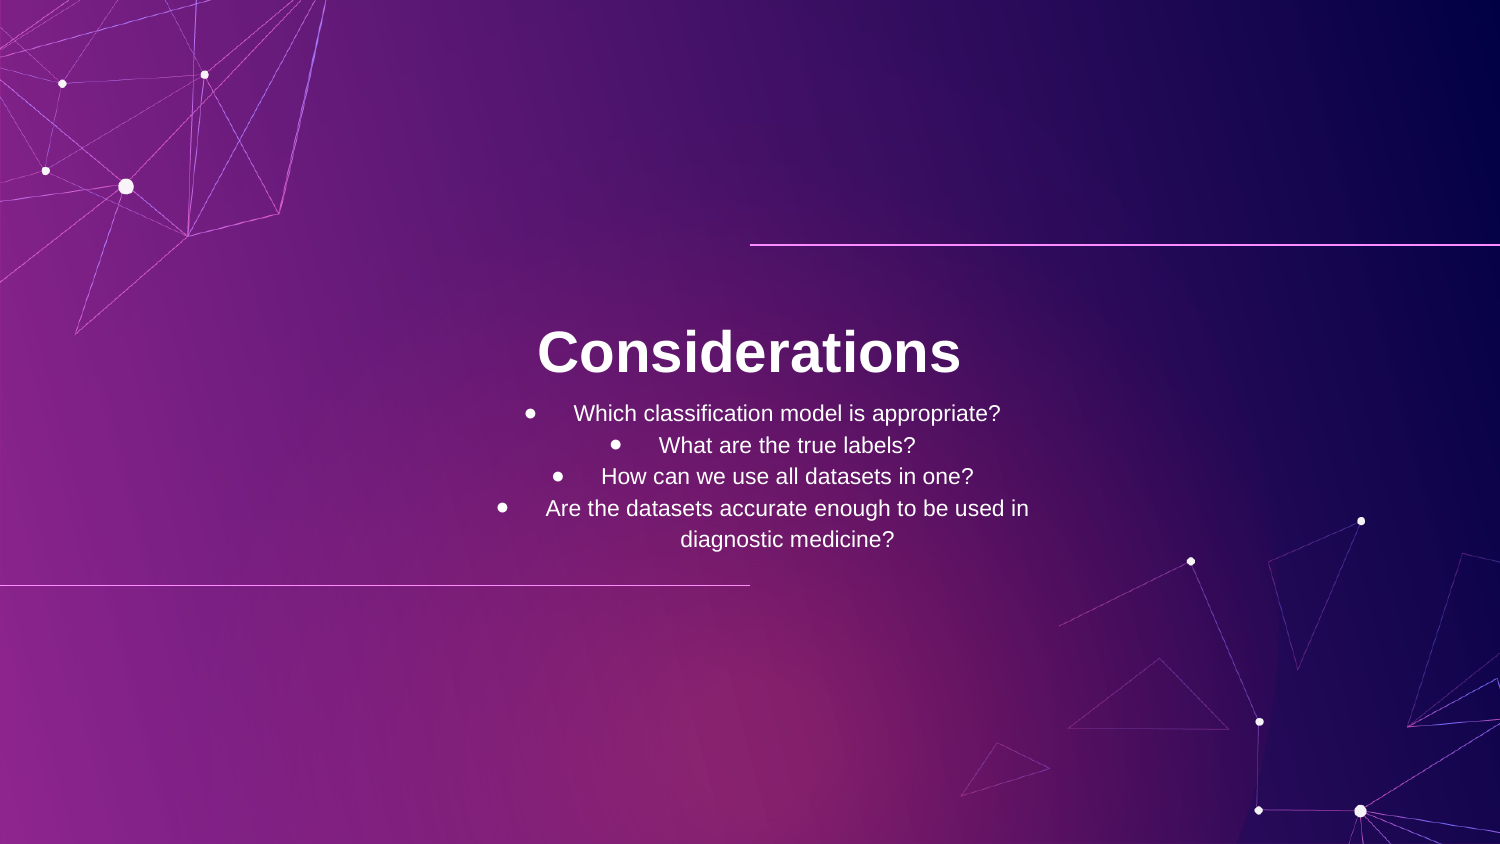

# Considerations
Which classification model is appropriate?
What are the true labels?
How can we use all datasets in one?
Are the datasets accurate enough to be used in diagnostic medicine?